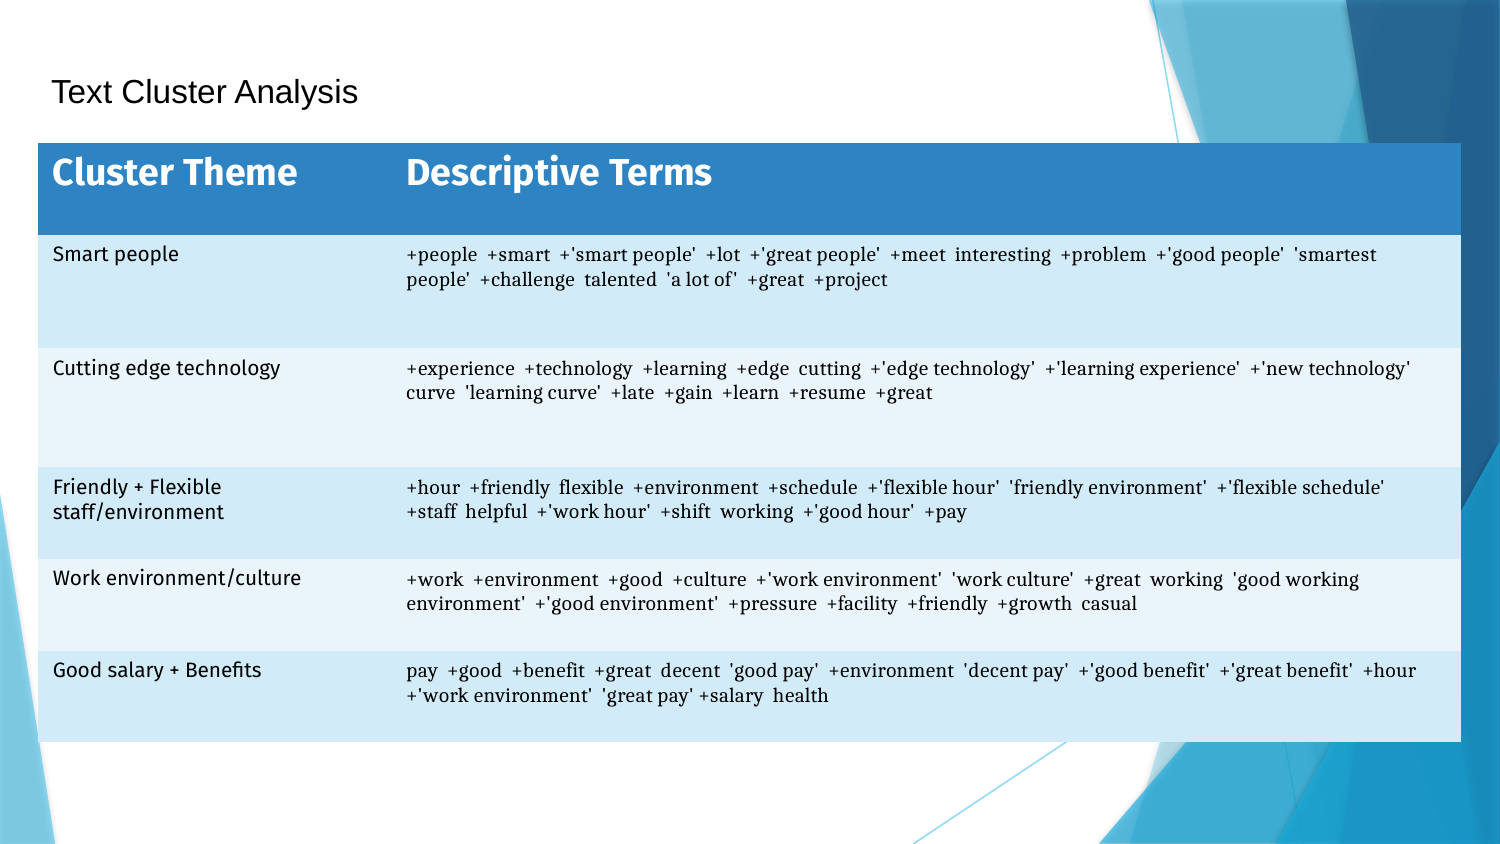

Text Cluster Analysis
| Cluster Theme | Descriptive Terms |
| --- | --- |
| Smart people | +people  +smart  +'smart people'  +lot  +'great people'  +meet  interesting  +problem  +'good people'  'smartest people'  +challenge  talented  'a lot of'  +great  +project |
| Cutting edge technology | +experience  +technology  +learning  +edge  cutting  +'edge technology'  +'learning experience'  +'new technology'  curve  'learning curve'  +late  +gain  +learn  +resume  +great |
| Friendly + Flexible staff/environment | +hour  +friendly  flexible  +environment  +schedule  +'flexible hour'  'friendly environment'  +'flexible schedule'  +staff  helpful  +'work hour'  +shift  working  +'good hour'  +pay |
| Work environment/culture | +work  +environment  +good  +culture  +'work environment'  'work culture'  +great  working  'good working environment'  +'good environment'  +pressure  +facility  +friendly  +growth  casual |
| Good salary + Benefits | pay  +good  +benefit  +great  decent  'good pay'  +environment  'decent pay'  +'good benefit'  +'great benefit'  +hour  +'work environment'  'great pay' +salary  health |